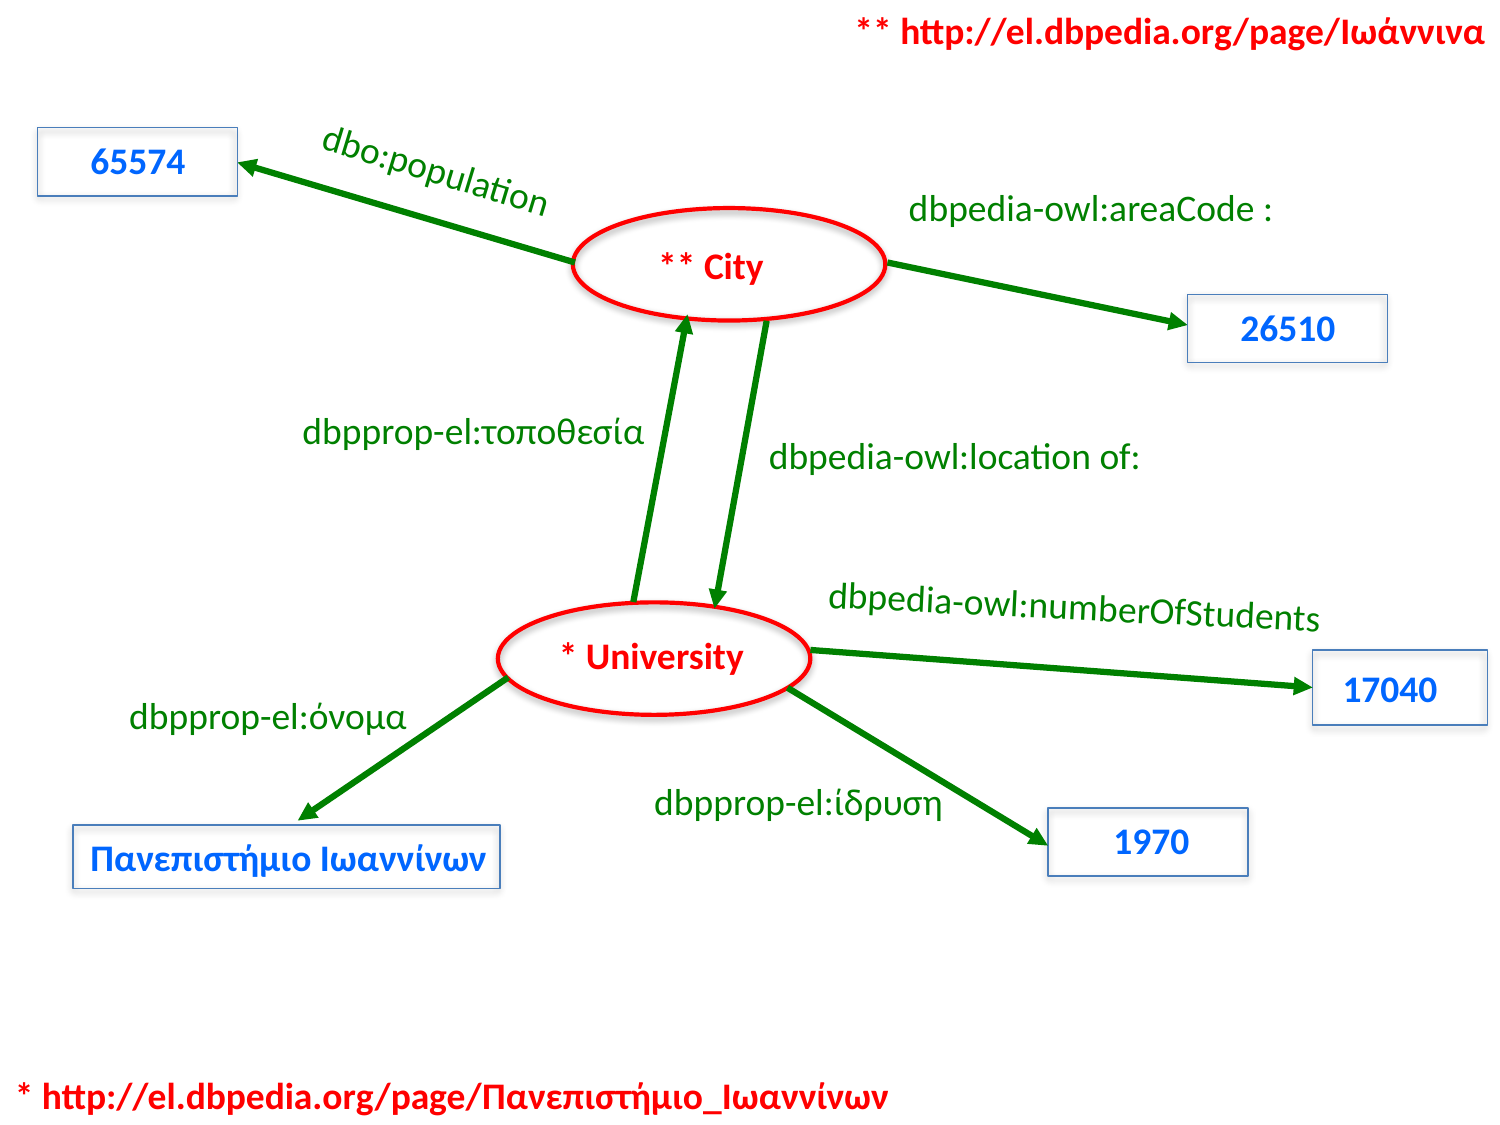

** http://el.dbpedia.org/page/Ιωάννινα

65574
dbo:population

 dbpedia-owl:areaCode :

** City

26510

dbpprop-el:τοποθεσία
 dbpedia-owl:location of:
dbpedia-owl:numberOfStudents

* University

17040

dbpprop-el:όνομα

dbpprop-el:ίδρυση

1970

Πανεπιστήμιο Ιωαννίνων
* http://el.dbpedia.org/page/Πανεπιστήμιο_Ιωαννίνων